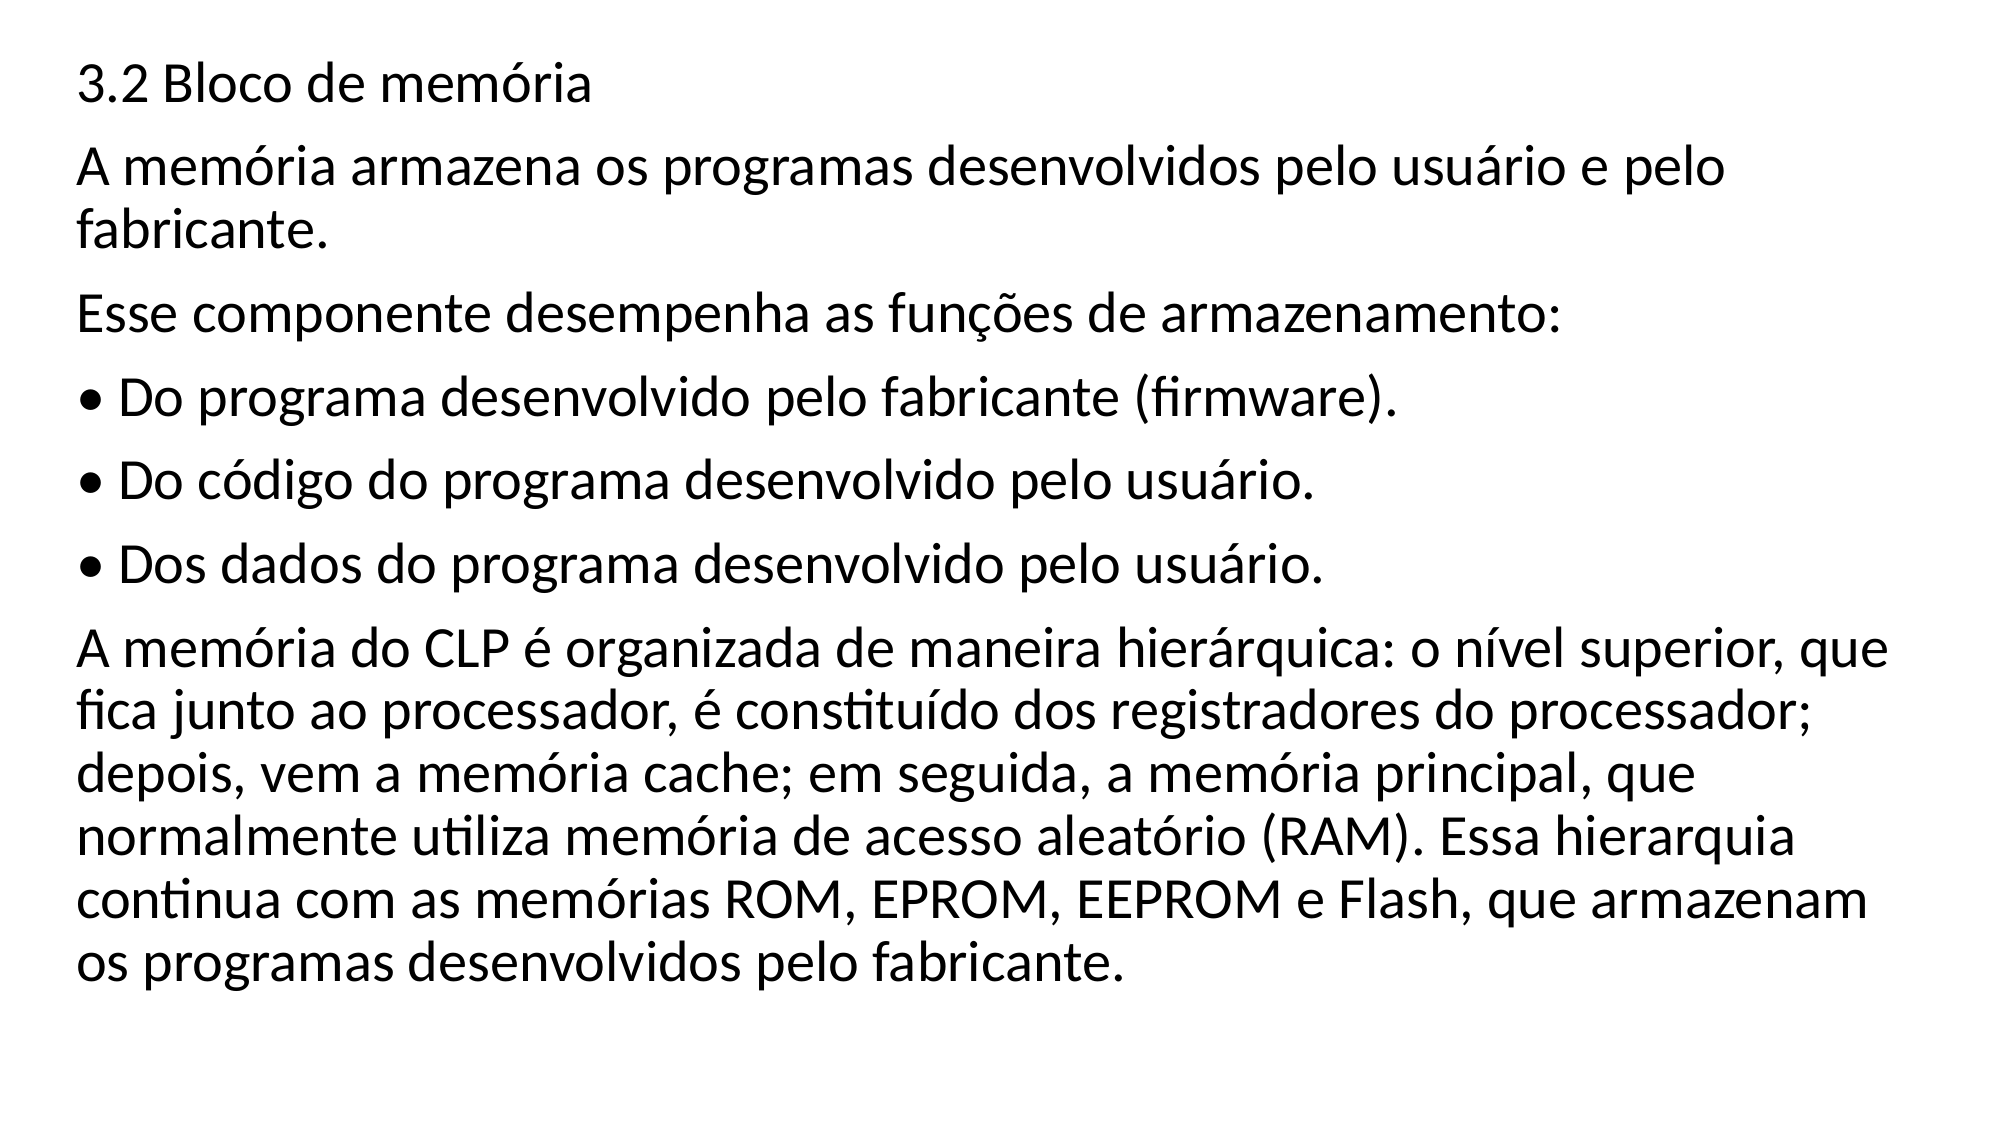

3.2 Bloco de memória
A memória armazena os programas desenvolvidos pelo usuário e pelo fabricante.
Esse componente desempenha as funções de armazenamento:
• Do programa desenvolvido pelo fabricante (firmware).
• Do código do programa desenvolvido pelo usuário.
• Dos dados do programa desenvolvido pelo usuário.
A memória do CLP é organizada de maneira hierárquica: o nível superior, que fica junto ao processador, é constituído dos registradores do processador; depois, vem a memória cache; em seguida, a memória principal, que normalmente utiliza memória de acesso aleatório (RAM). Essa hierarquia continua com as memórias ROM, EPROM, EEPROM e Flash, que armazenam os programas desenvolvidos pelo fabricante.